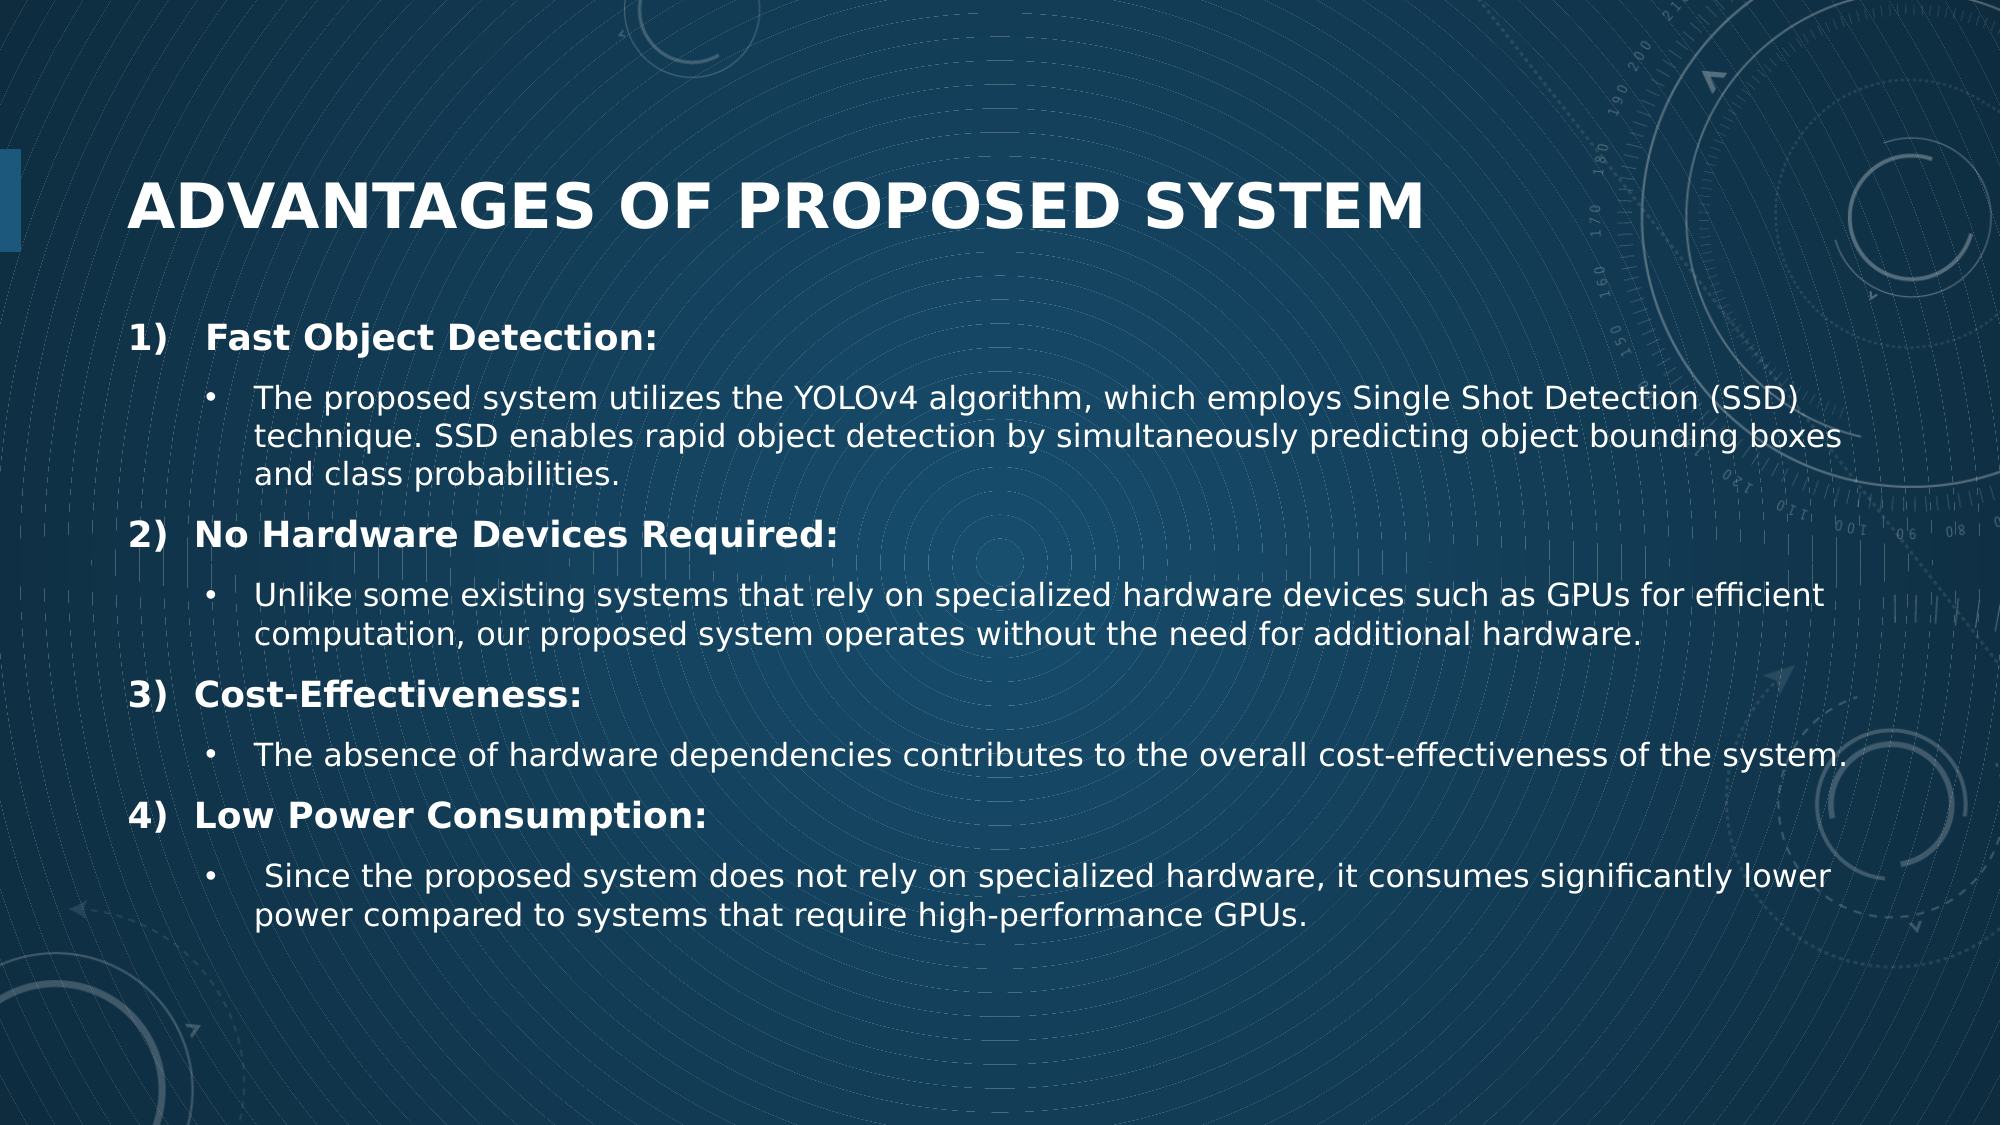

# Advantages of proposed system
Fast Object Detection:
The proposed system utilizes the YOLOv4 algorithm, which employs Single Shot Detection (SSD) technique. SSD enables rapid object detection by simultaneously predicting object bounding boxes and class probabilities.
2)  No Hardware Devices Required:
Unlike some existing systems that rely on specialized hardware devices such as GPUs for efficient computation, our proposed system operates without the need for additional hardware.
3)  Cost-Effectiveness:
The absence of hardware dependencies contributes to the overall cost-effectiveness of the system.
4)  Low Power Consumption:
 Since the proposed system does not rely on specialized hardware, it consumes significantly lower power compared to systems that require high-performance GPUs.